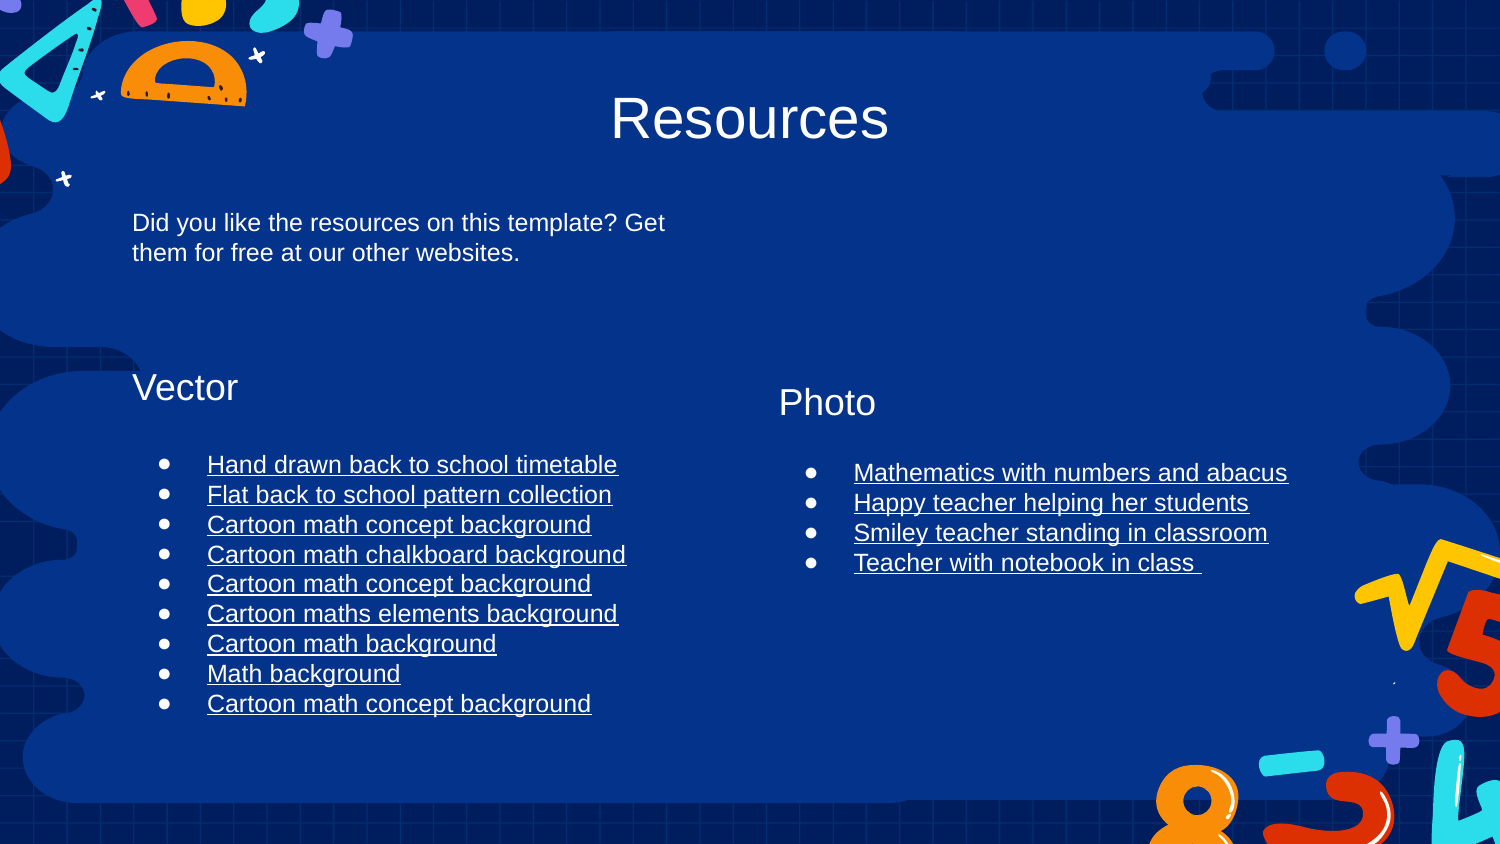

# Resources
Did you like the resources on this template? Get them for free at our other websites.

Vector

Hand drawn back to school timetable
Flat back to school pattern collection
Cartoon math concept background
Cartoon math chalkboard background
Cartoon math concept background
Cartoon maths elements background
Cartoon math background
Math background
Cartoon math concept background

Photo
Mathematics with numbers and abacus
Happy teacher helping her students
Smiley teacher standing in classroom
Teacher with notebook in class